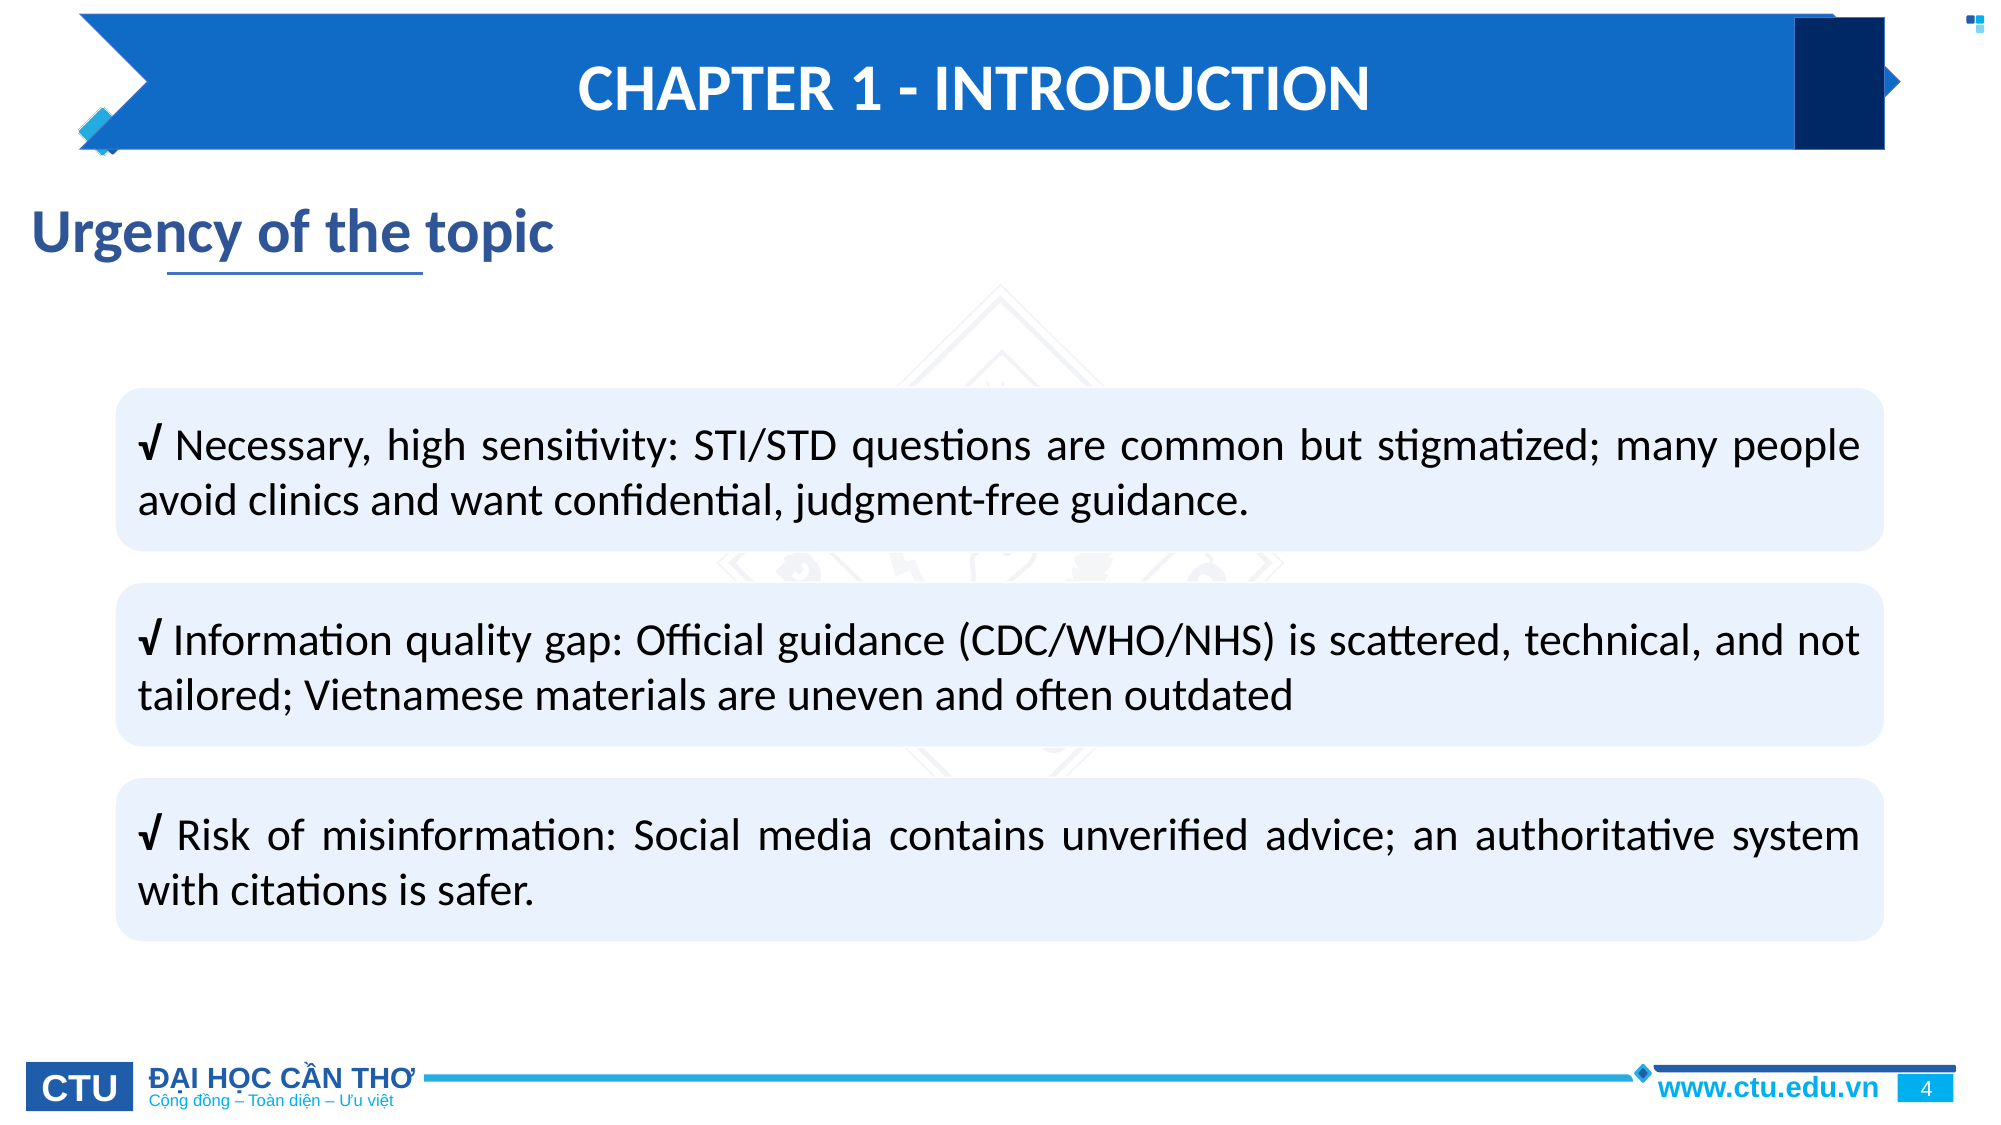

CHAPTER 1 - INTRODUCTION
 Urgency of the topic
√ Necessary, high sensitivity: STI/STD questions are common but stigmatized; many people avoid clinics and want confidential, judgment-free guidance.
√ Information quality gap: Official guidance (CDC/WHO/NHS) is scattered, technical, and not tailored; Vietnamese materials are uneven and often outdated
√ Risk of misinformation: Social media contains unverified advice; an authoritative system with citations is safer.